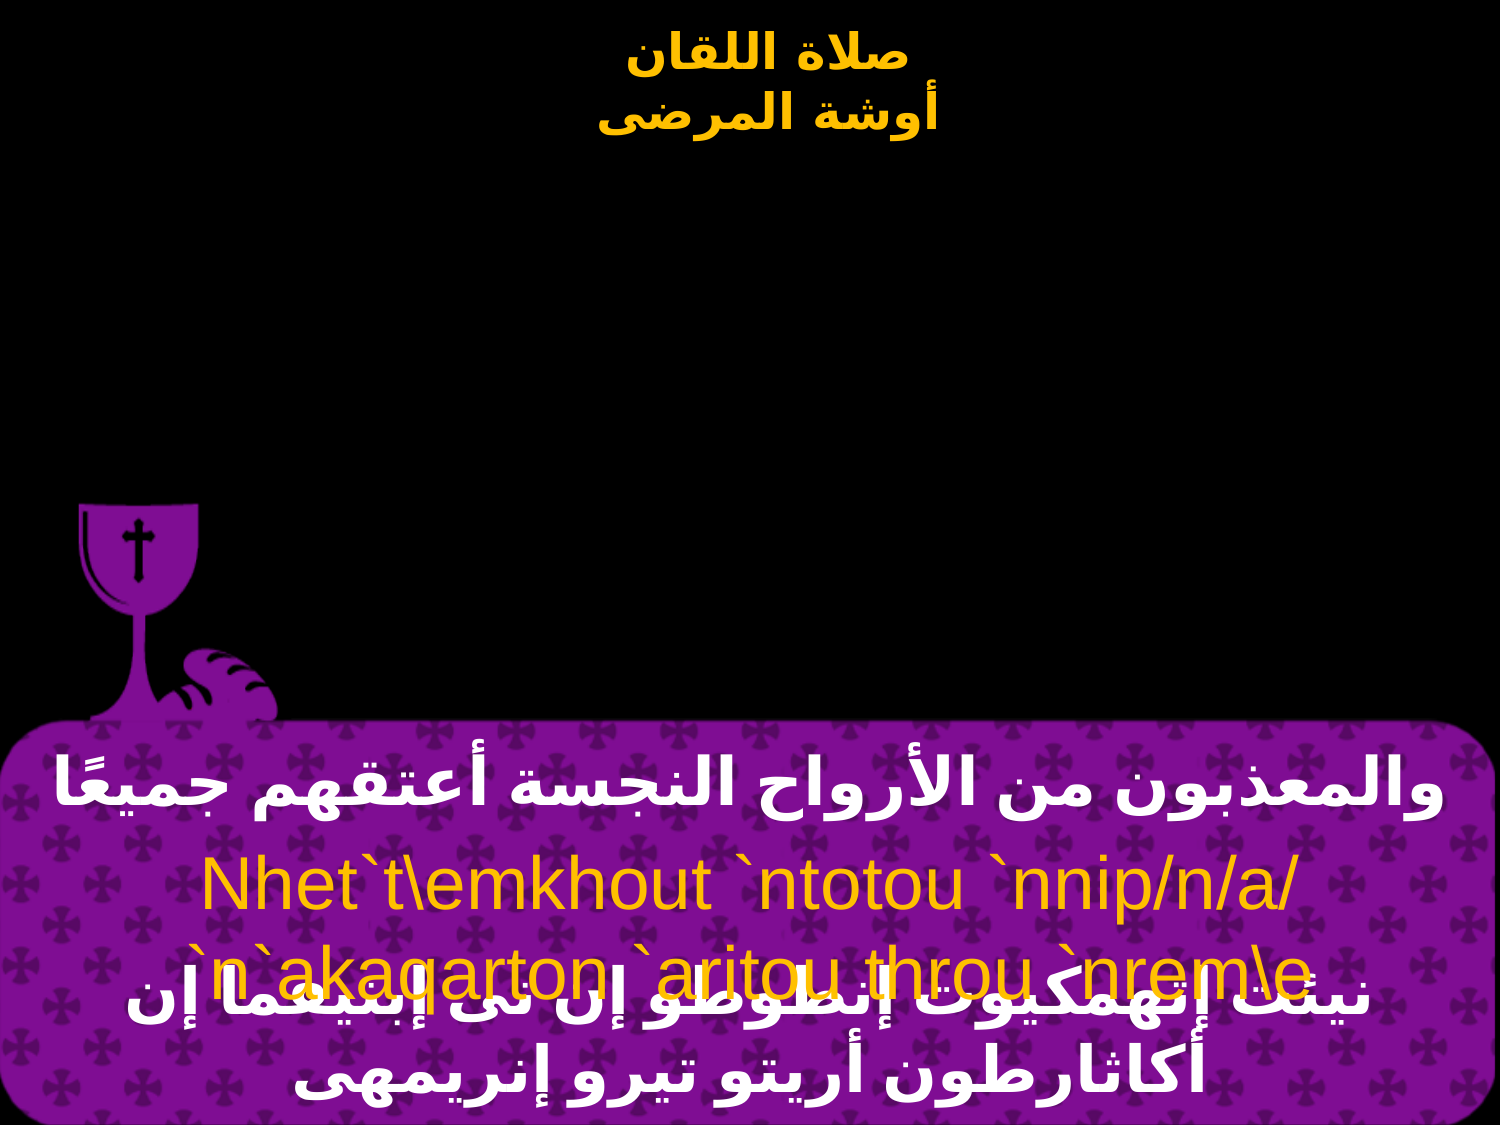

# والمعذبون من الأرواح النجسة أعتقهم جميعًا
Nhet`t\emkhout `ntotou `nnip/n/a/ `n`akaqarton `aritou throu `nrem\e
نيئت إتهمكيوت إنطوطو إن نى إبنيفما إن أكاثارطون أريتو تيرو إنريمهى